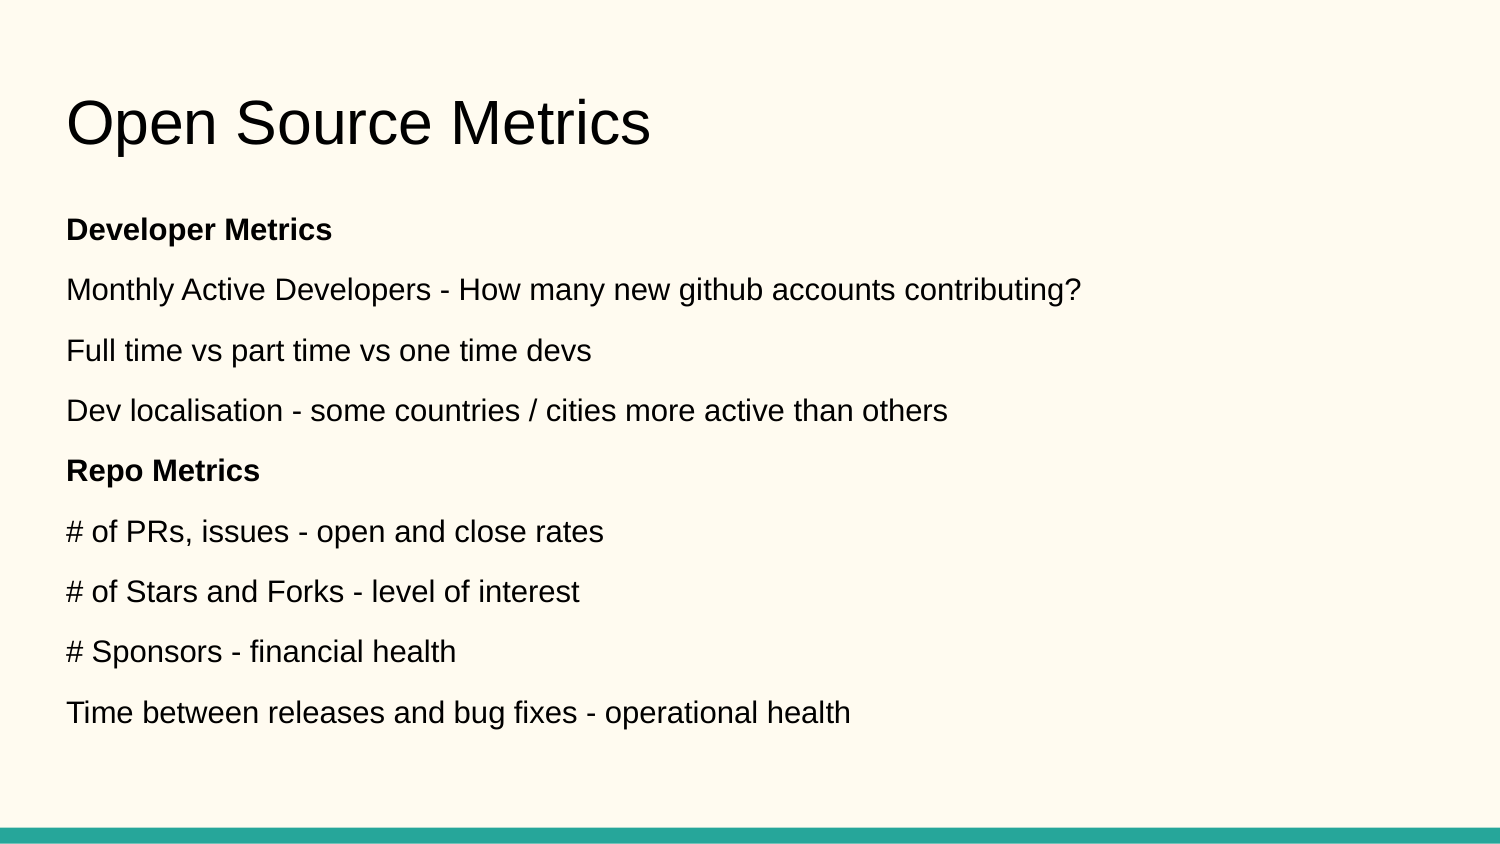

# Open Source Metrics
Developer Metrics
Monthly Active Developers - How many new github accounts contributing?
Full time vs part time vs one time devs
Dev localisation - some countries / cities more active than others
Repo Metrics
# of PRs, issues - open and close rates
# of Stars and Forks - level of interest
# Sponsors - financial health
Time between releases and bug fixes - operational health